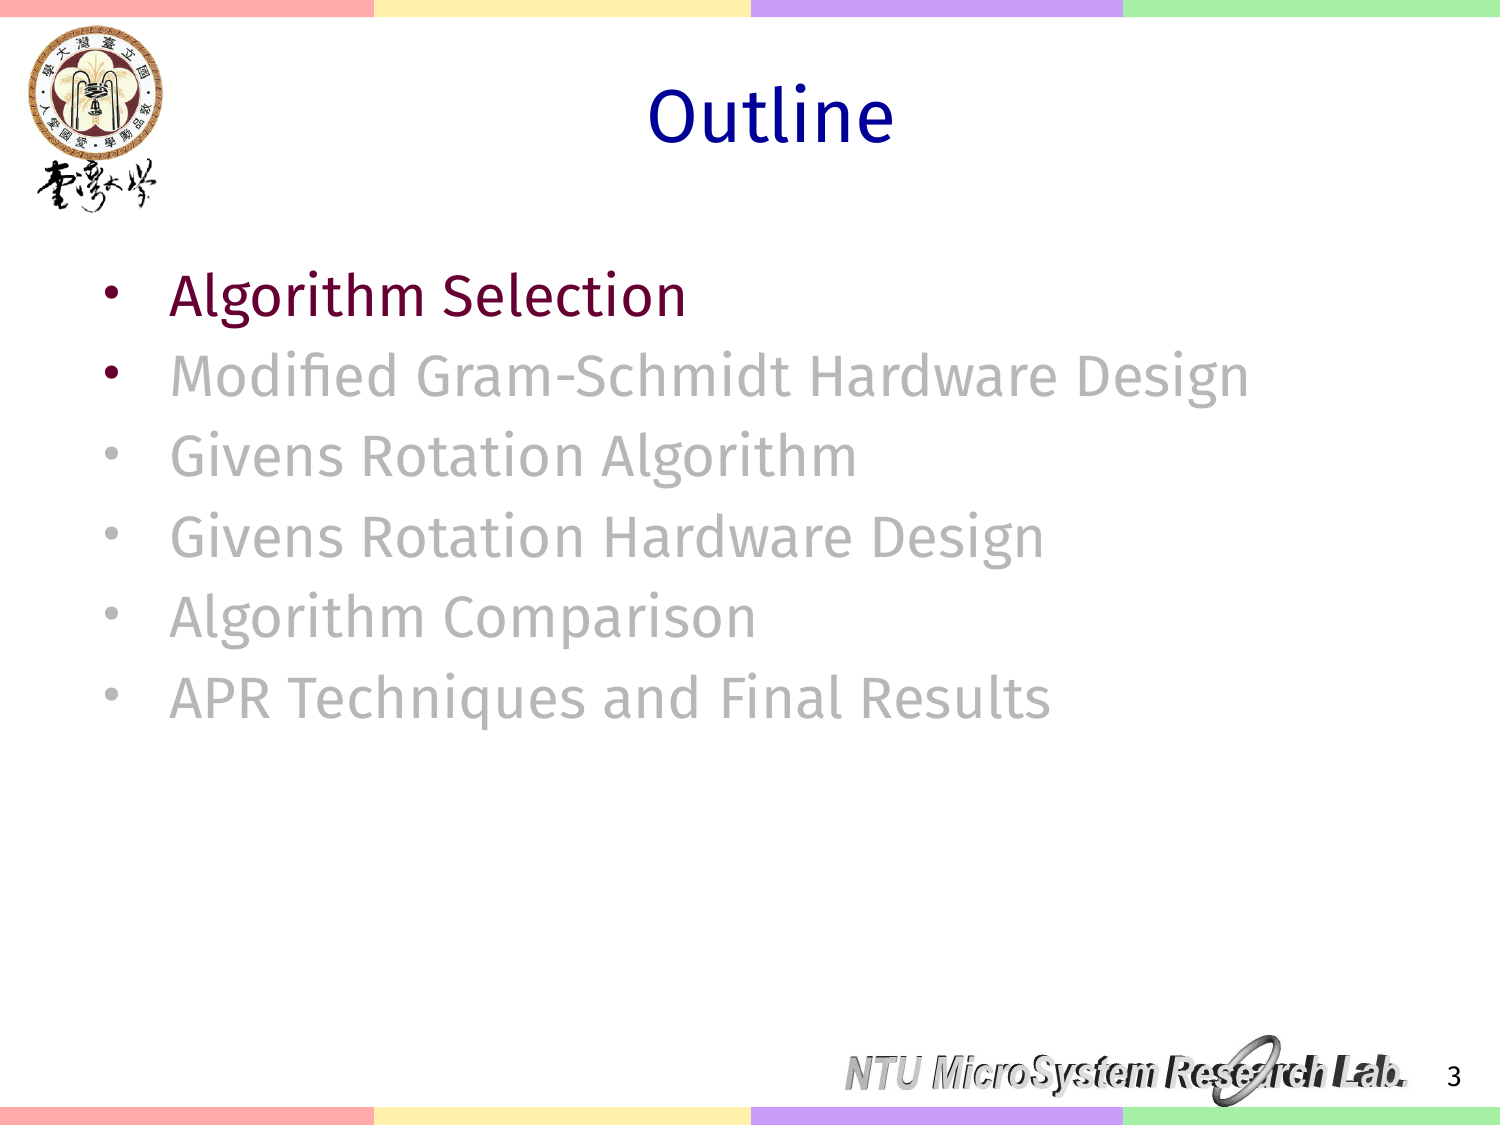

# Outline
Algorithm Selection
Modified Gram-Schmidt Hardware Design
Givens Rotation Algorithm
Givens Rotation Hardware Design
Algorithm Comparison
APR Techniques and Final Results
3